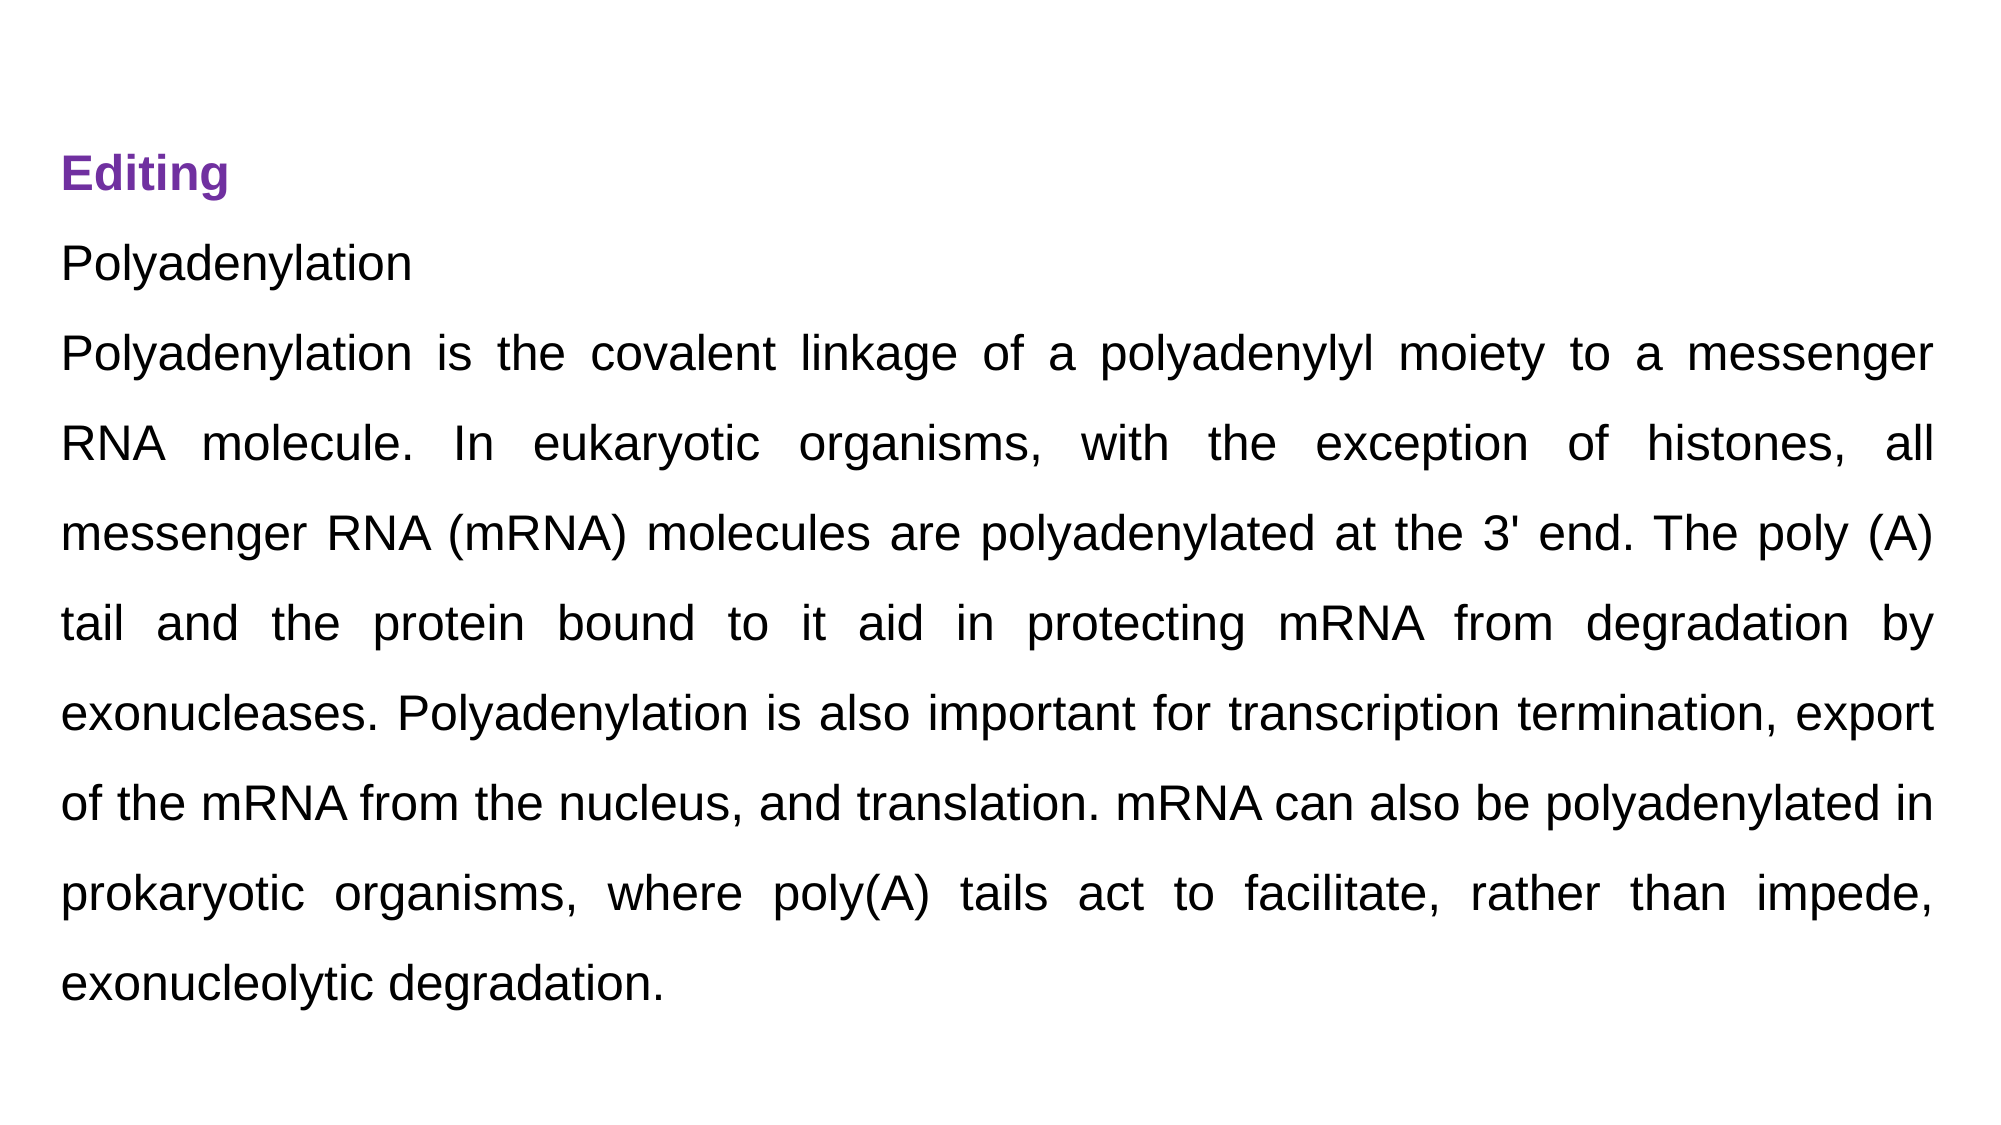

Editing
Polyadenylation
Polyadenylation is the covalent linkage of a polyadenylyl moiety to a messenger RNA molecule. In eukaryotic organisms, with the exception of histones, all messenger RNA (mRNA) molecules are polyadenylated at the 3' end. The poly (A) tail and the protein bound to it aid in protecting mRNA from degradation by exonucleases. Polyadenylation is also important for transcription termination, export of the mRNA from the nucleus, and translation. mRNA can also be polyadenylated in prokaryotic organisms, where poly(A) tails act to facilitate, rather than impede, exonucleolytic degradation.